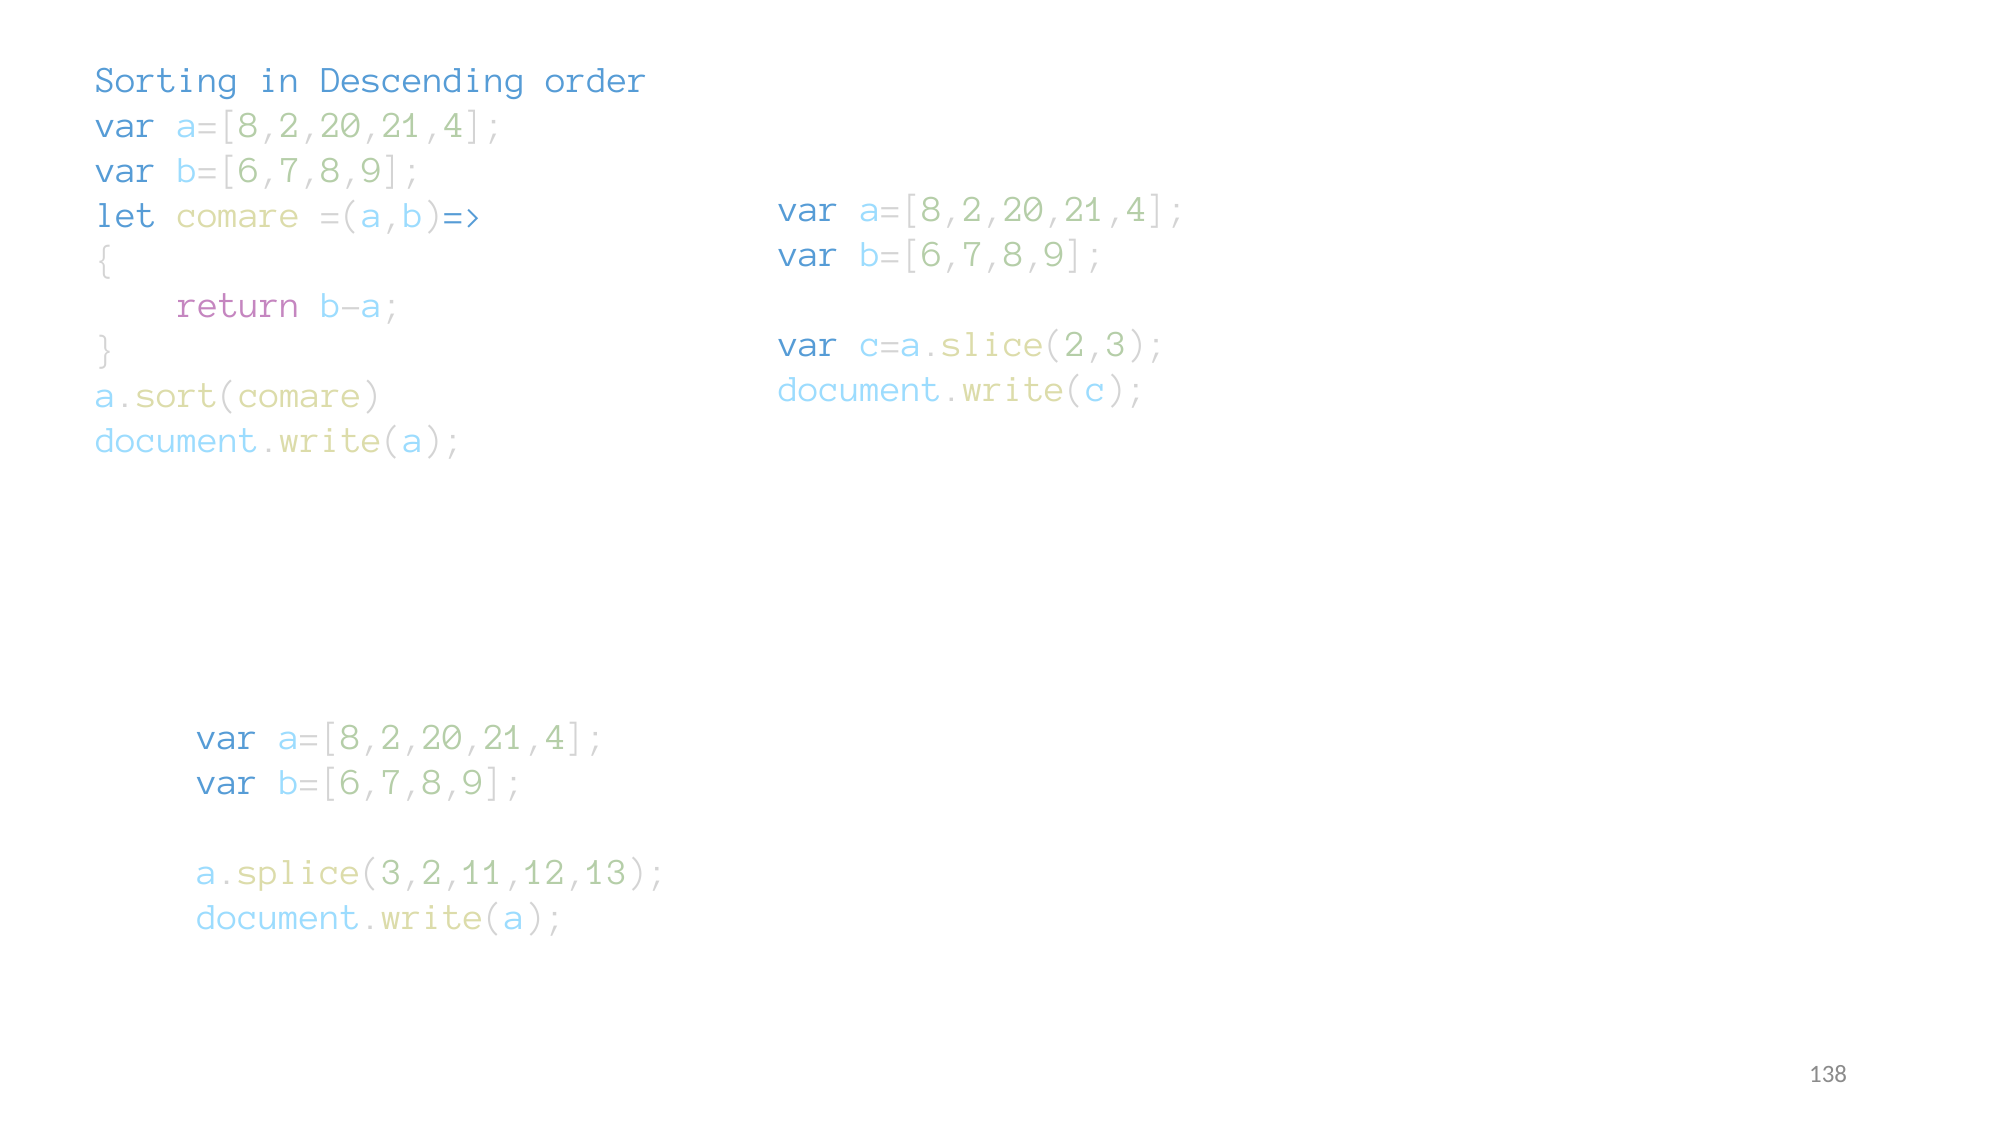

Sorting in Descending order
var a=[8,2,20,21,4];
var b=[6,7,8,9];
let comare =(a,b)=>
{
    return b-a;
}
a.sort(comare)
document.write(a);
var a=[8,2,20,21,4];
var b=[6,7,8,9];
var c=a.slice(2,3);
document.write(c);

var a=[8,2,20,21,4];
var b=[6,7,8,9];
a.splice(3,2,11,12,13);
document.write(a);
138